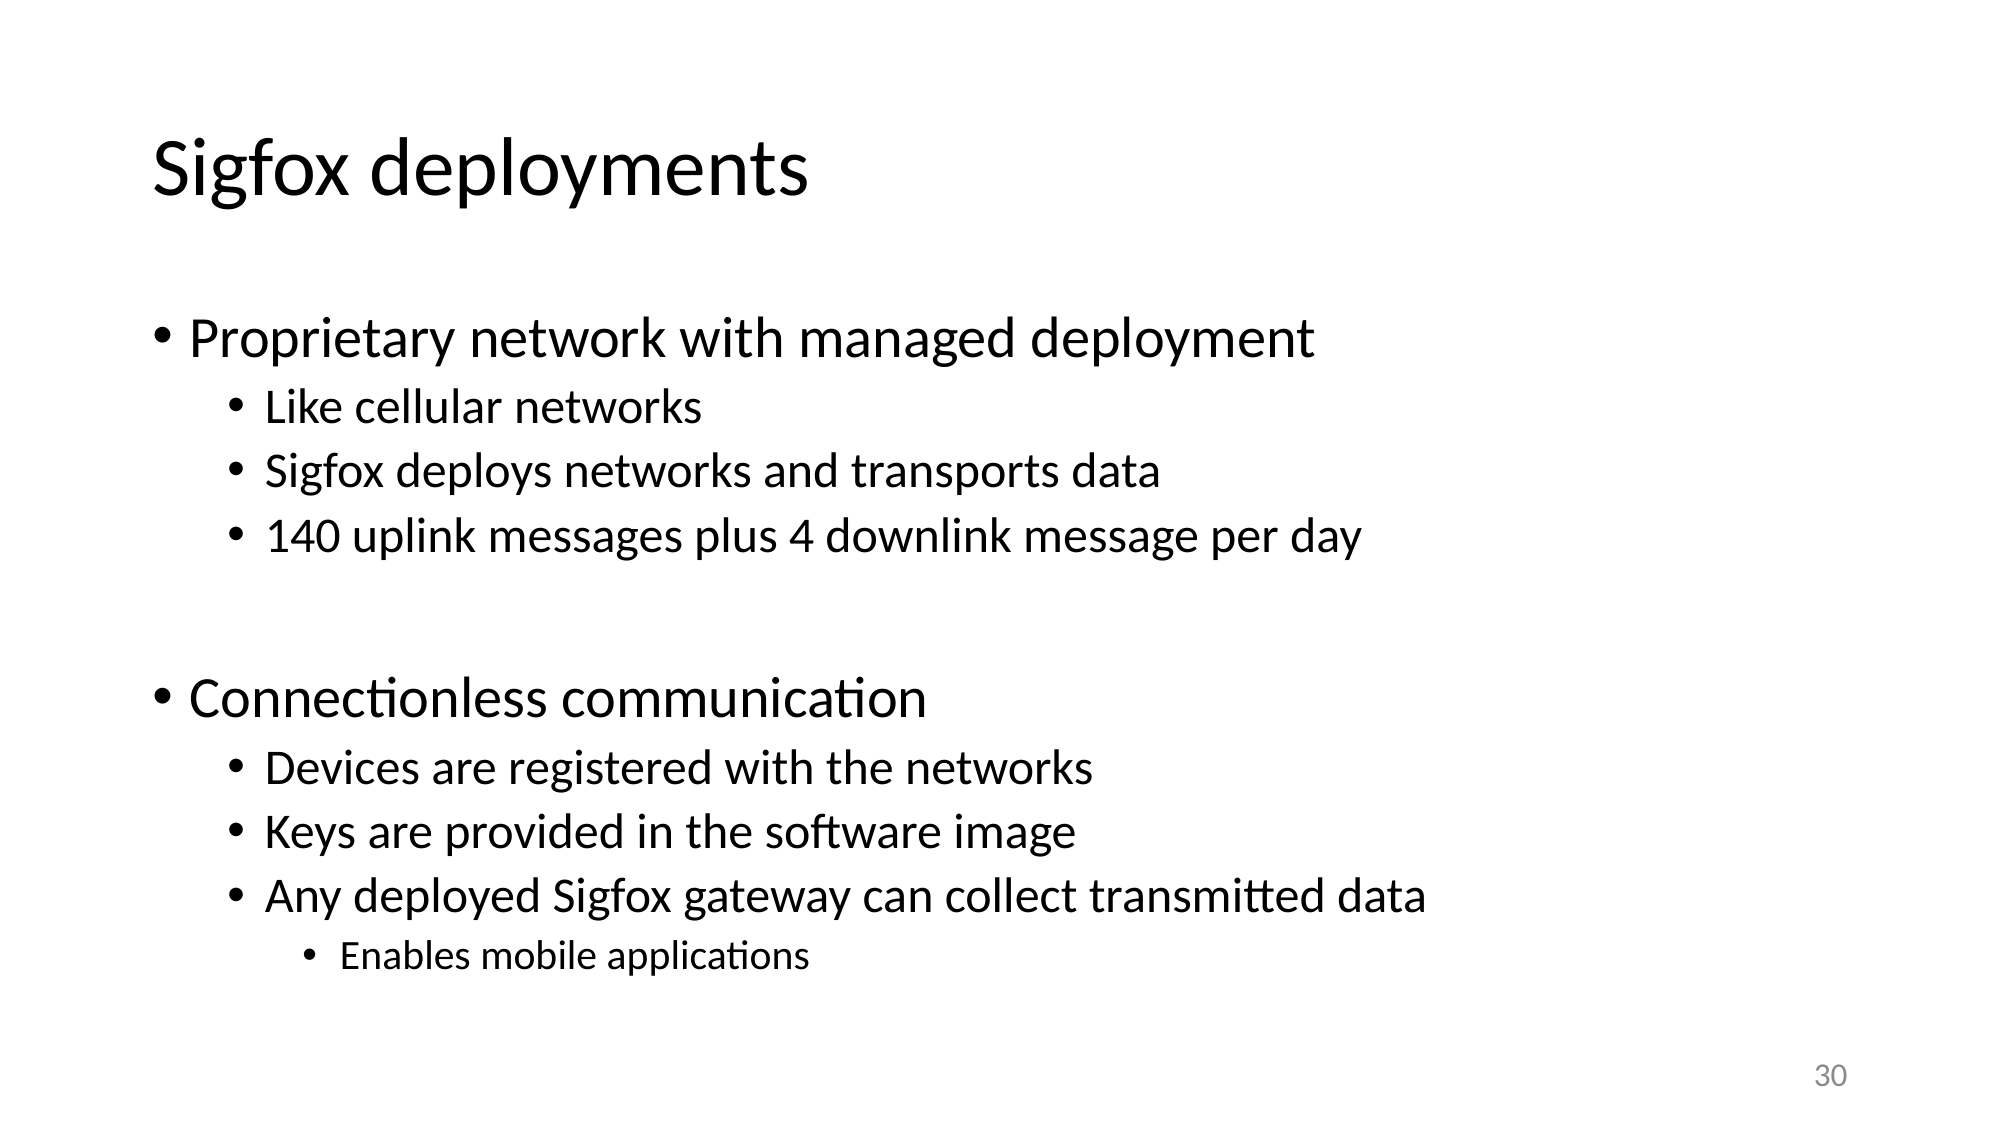

# Sigfox deployments
Proprietary network with managed deployment
Like cellular networks
Sigfox deploys networks and transports data
140 uplink messages plus 4 downlink message per day

Connectionless communication
Devices are registered with the networks
Keys are provided in the software image
Any deployed Sigfox gateway can collect transmitted data
Enables mobile applications
30